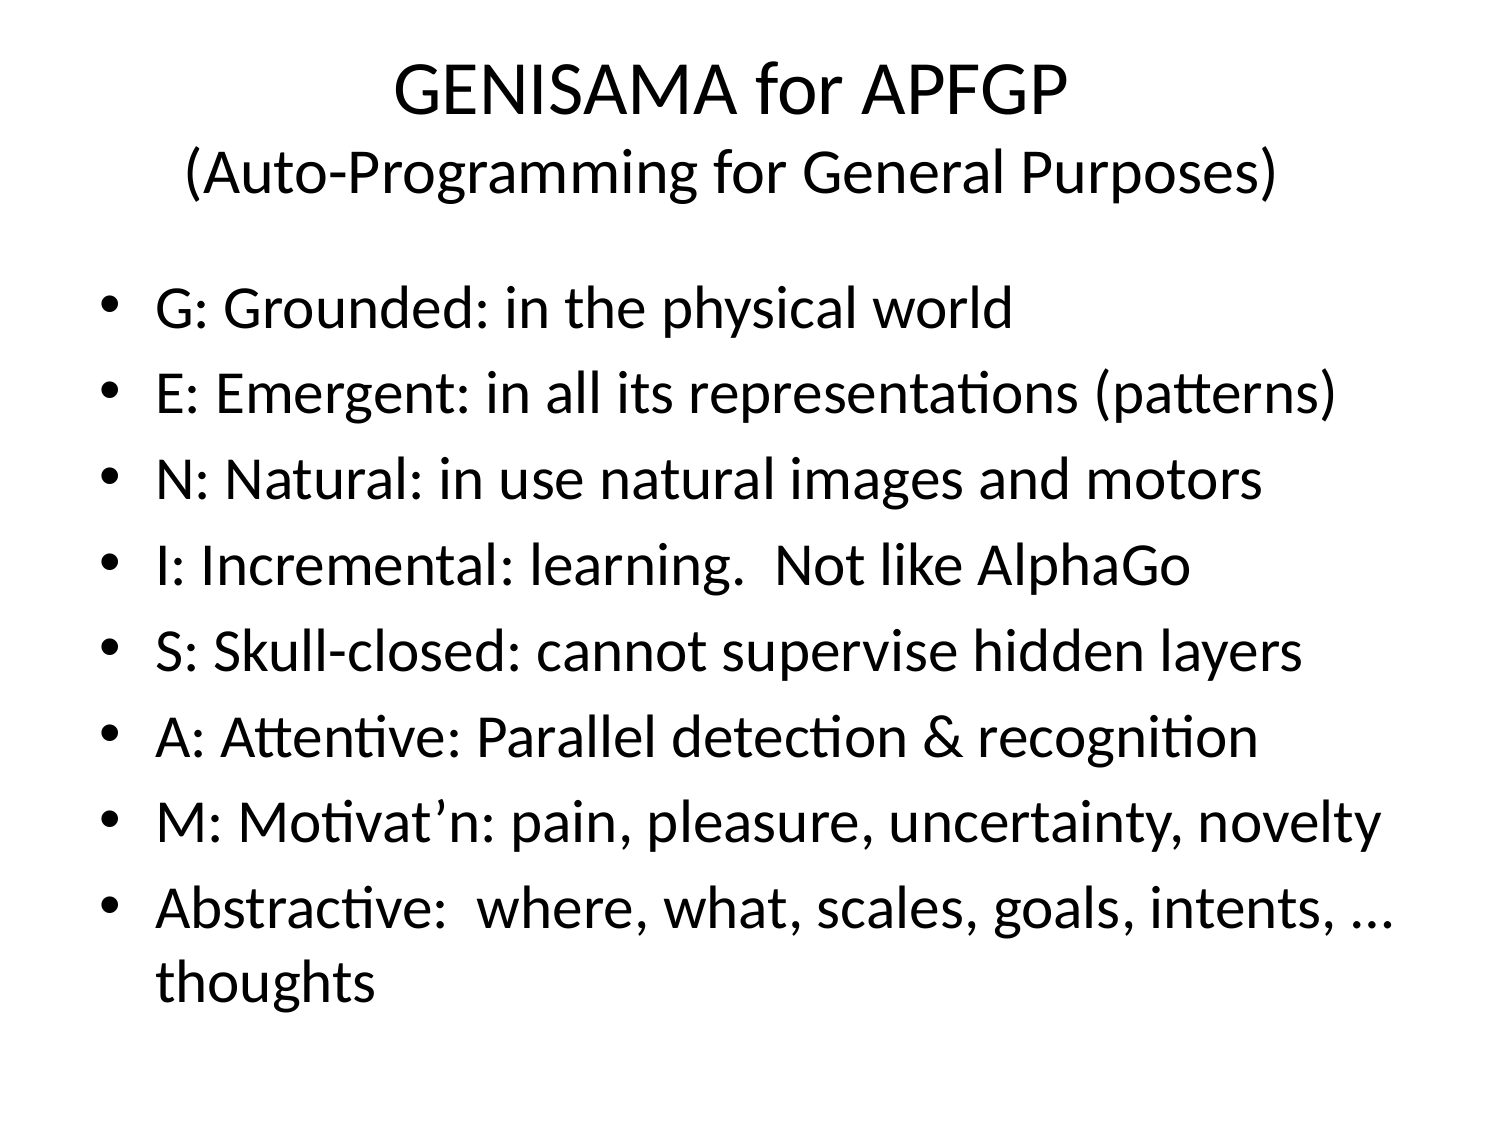

# GENISAMA for APFGP (Auto-Programming for General Purposes)
G: Grounded: in the physical world
E: Emergent: in all its representations (patterns)
N: Natural: in use natural images and motors
I: Incremental: learning.  Not like AlphaGo
S: Skull-closed: cannot supervise hidden layers
A: Attentive: Parallel detection & recognition
M: Motivat’n: pain, pleasure, uncertainty, novelty
Abstractive:  where, what, scales, goals, intents, … thoughts